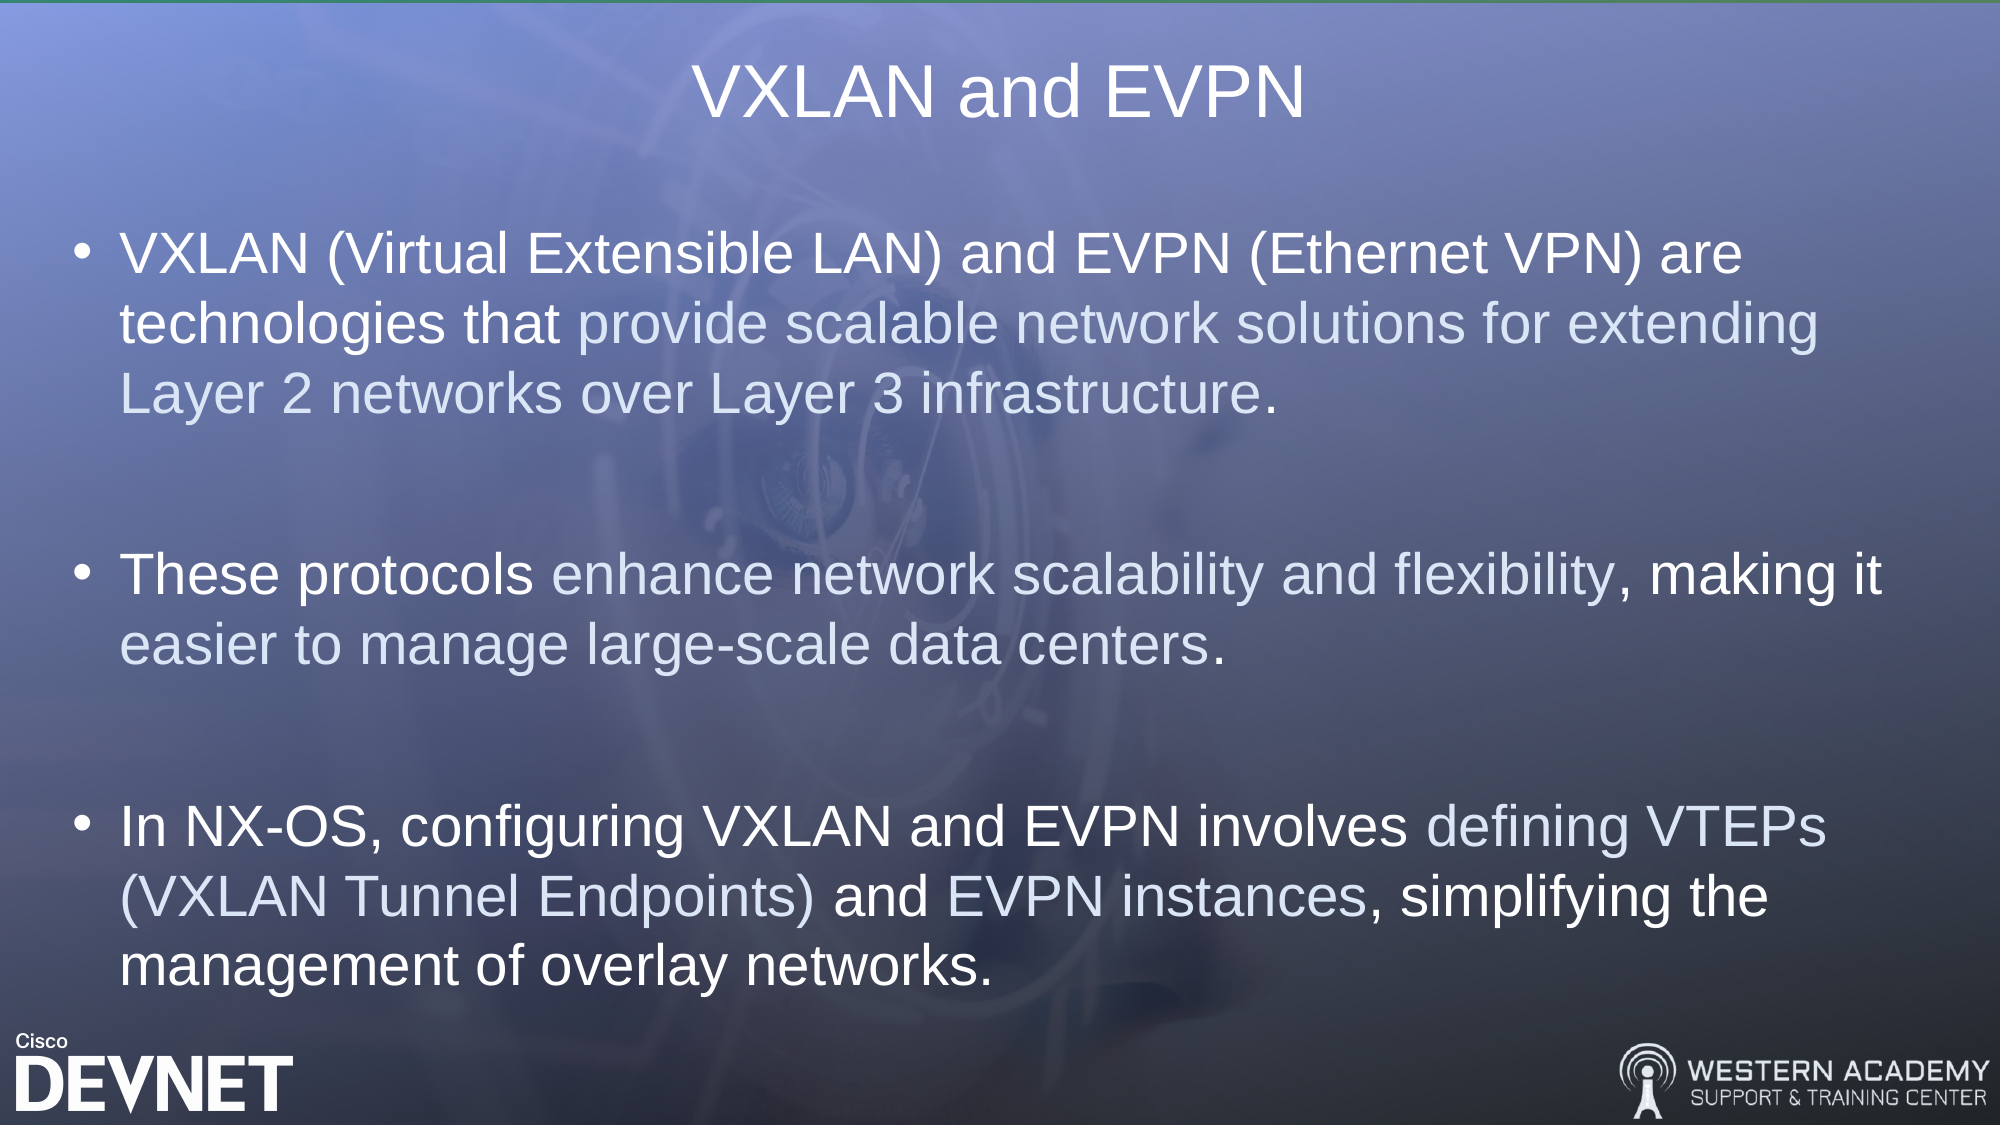

# VXLAN and EVPN
VXLAN (Virtual Extensible LAN) and EVPN (Ethernet VPN) are technologies that provide scalable network solutions for extending Layer 2 networks over Layer 3 infrastructure.

These protocols enhance network scalability and flexibility, making it easier to manage large-scale data centers.

In NX-OS, configuring VXLAN and EVPN involves defining VTEPs (VXLAN Tunnel Endpoints) and EVPN instances, simplifying the management of overlay networks.